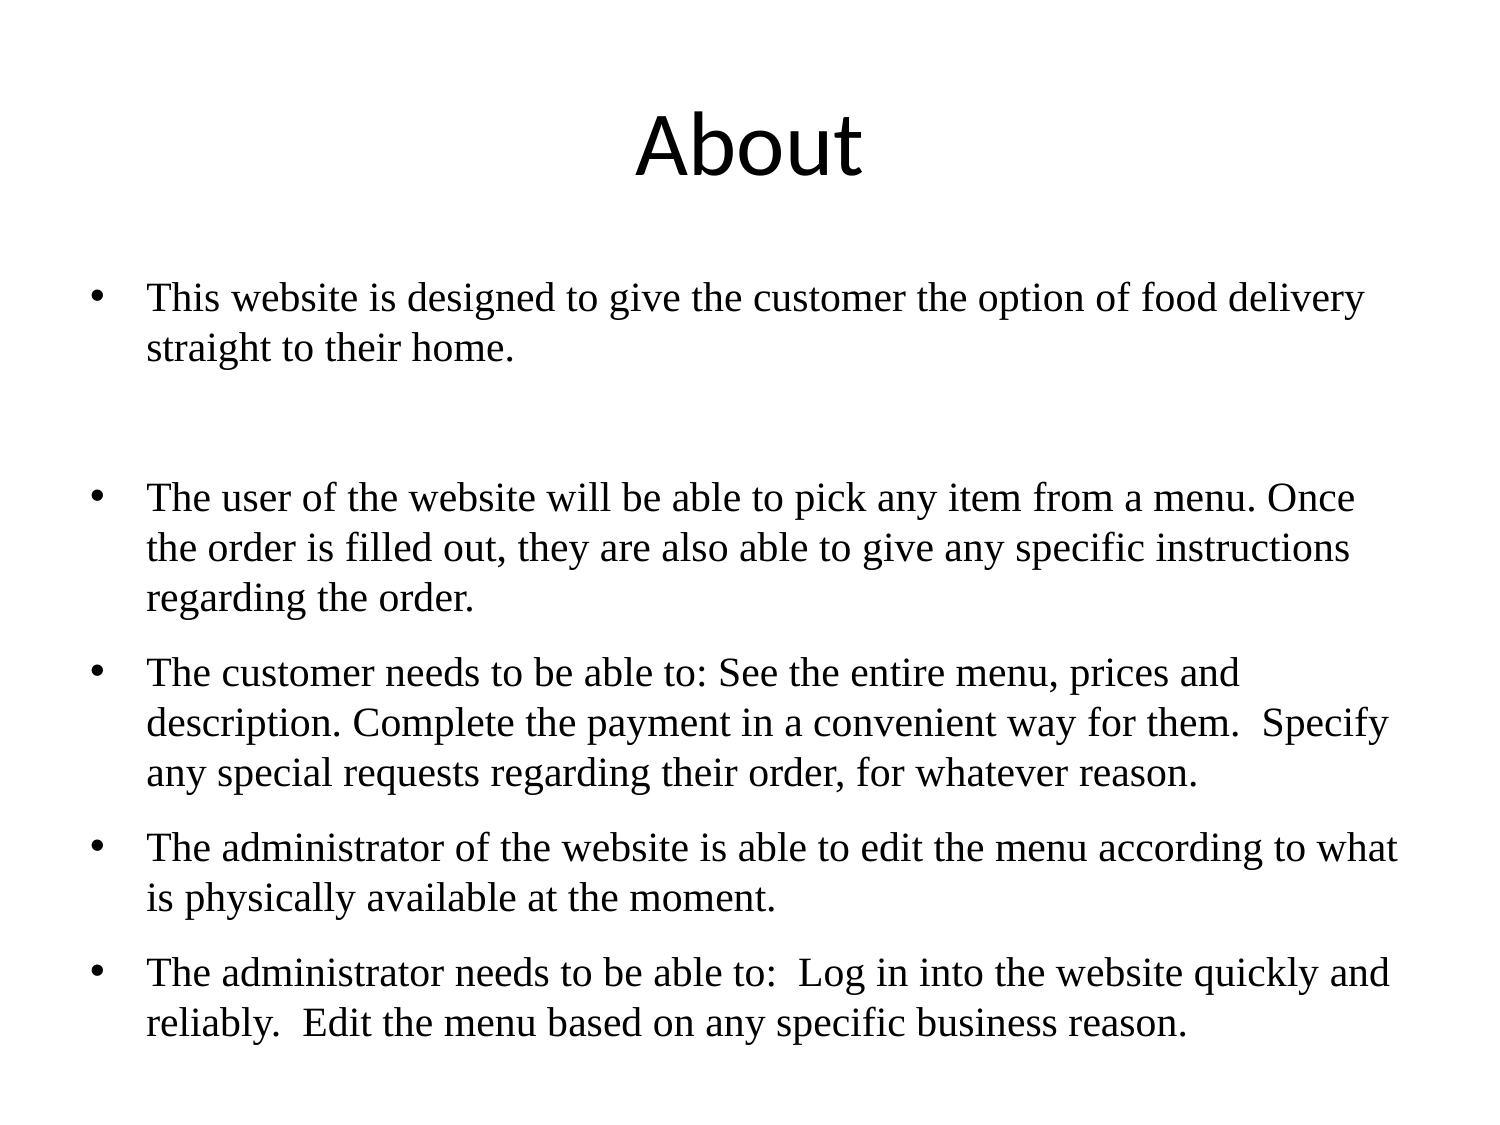

# About
This website is designed to give the customer the option of food delivery straight to their home.

The user of the website will be able to pick any item from a menu. Once the order is filled out, they are also able to give any specific instructions regarding the order.
The customer needs to be able to: See the entire menu, prices and description. Complete the payment in a convenient way for them.  Specify any special requests regarding their order, for whatever reason.
The administrator of the website is able to edit the menu according to what is physically available at the moment.
The administrator needs to be able to:  Log in into the website quickly and reliably.  Edit the menu based on any specific business reason.